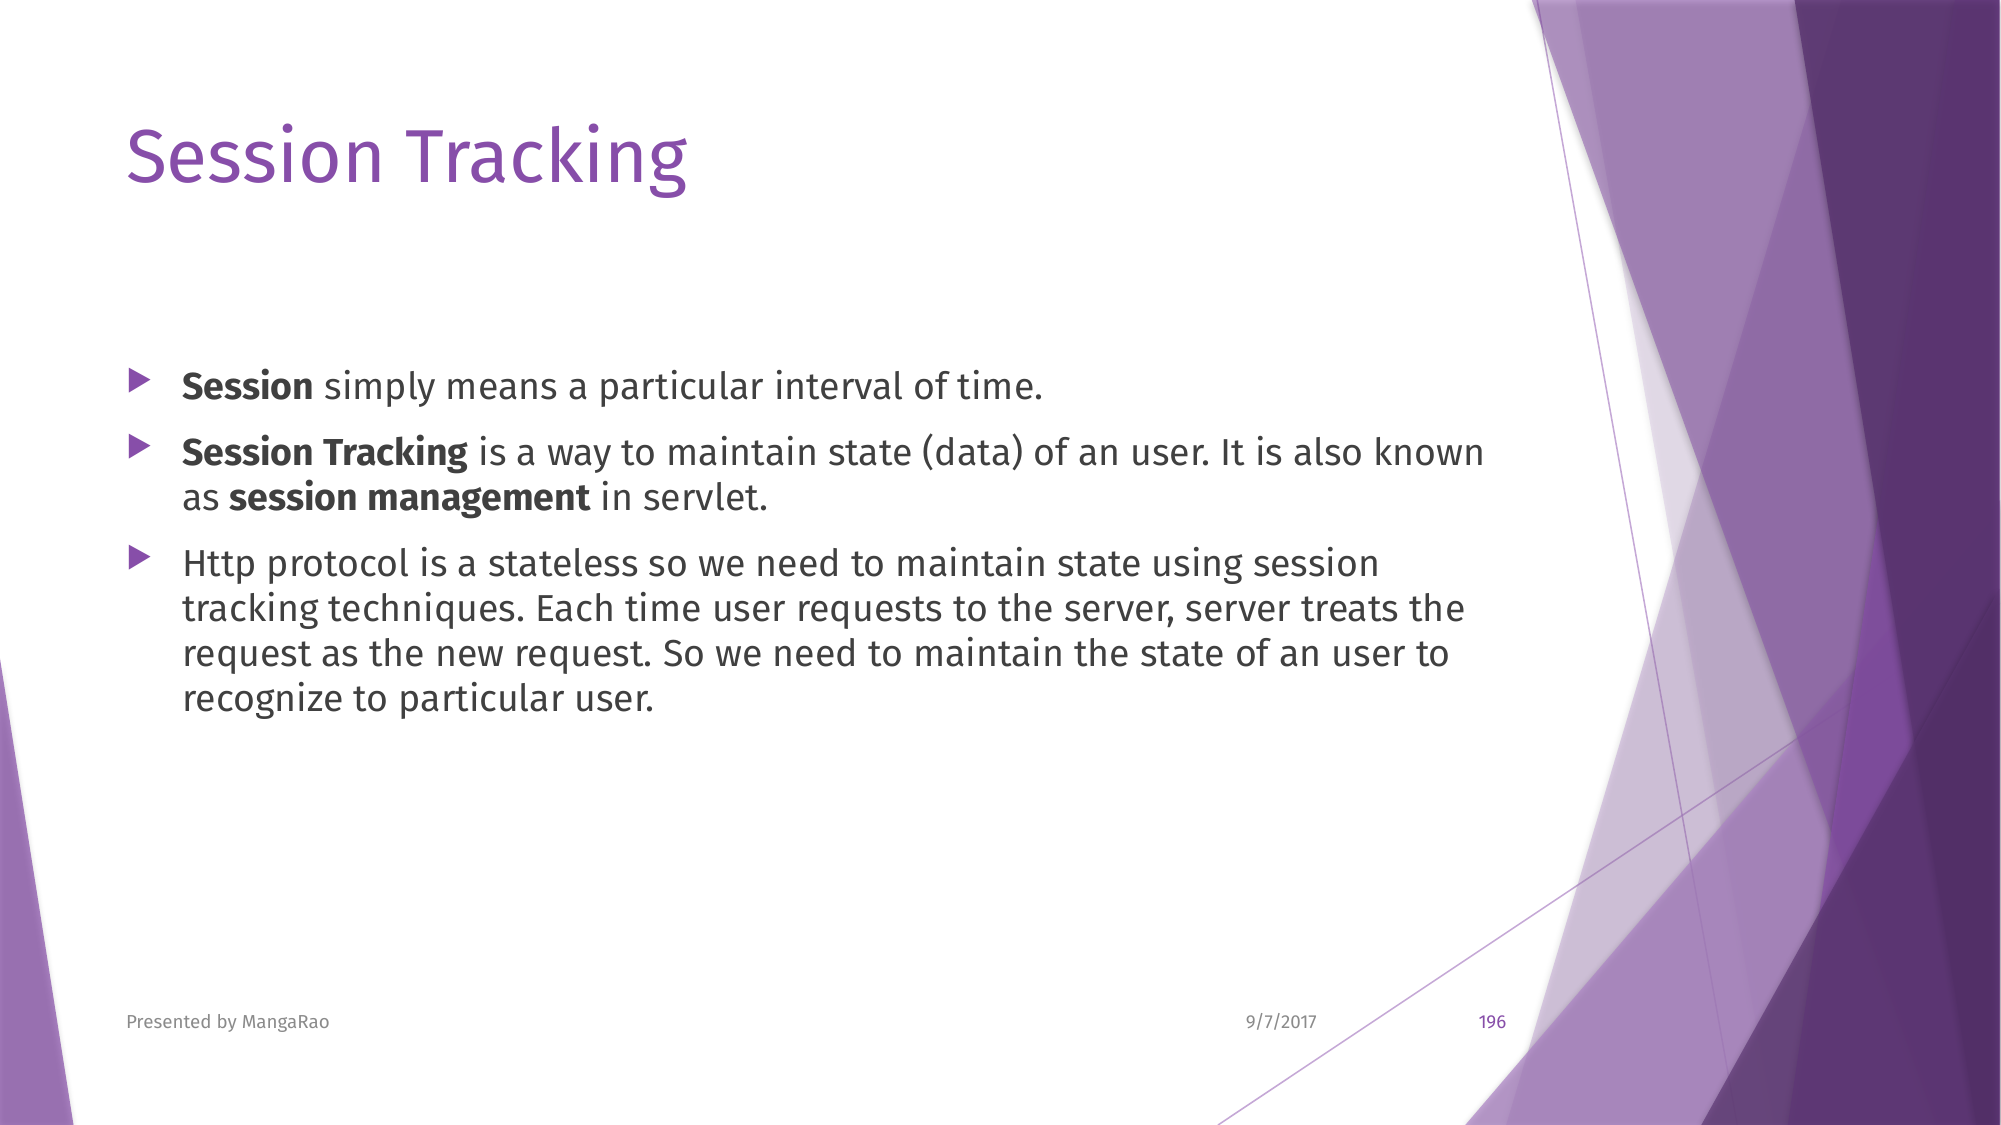

# Session Tracking
Session simply means a particular interval of time.
Session Tracking is a way to maintain state (data) of an user. It is also known as session management in servlet.
Http protocol is a stateless so we need to maintain state using session tracking techniques. Each time user requests to the server, server treats the request as the new request. So we need to maintain the state of an user to recognize to particular user.
Presented by MangaRao
9/7/2017
196